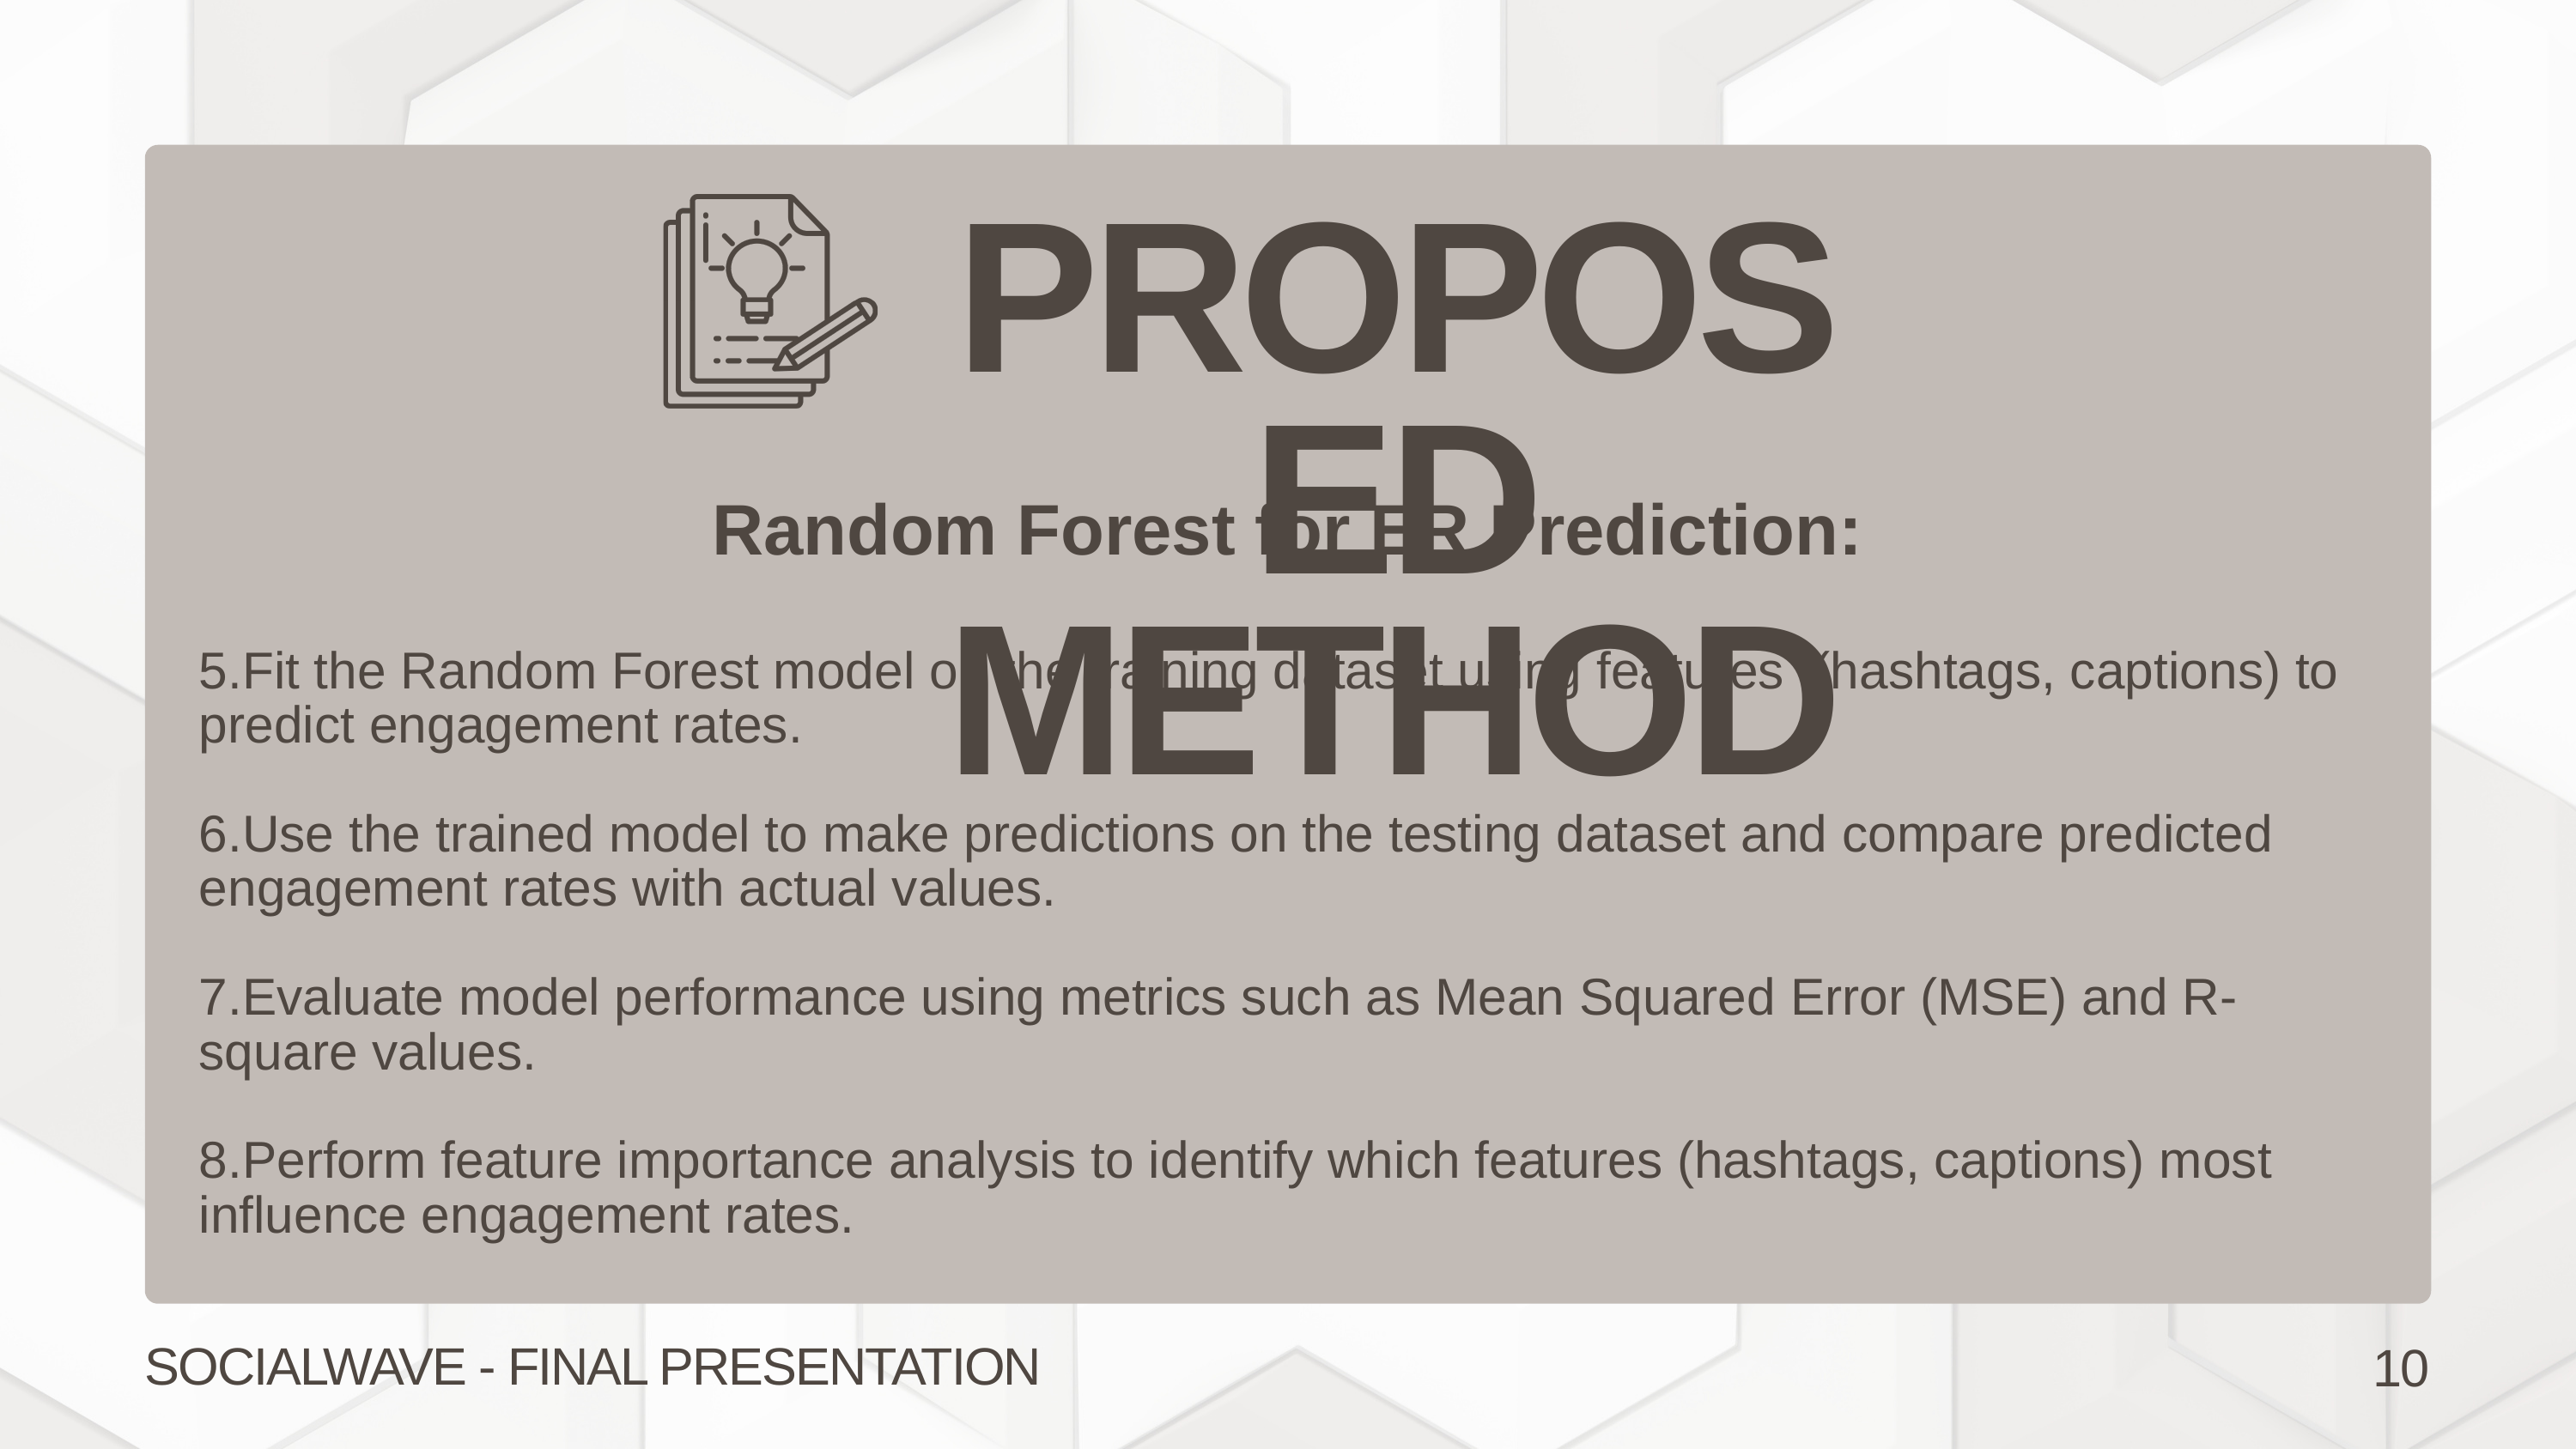

PROPOSED METHOD
Random Forest for ER Prediction:

5.Fit the Random Forest model on the training dataset using features  (hashtags, captions) to predict engagement rates.

6.Use the trained model to make predictions on the testing dataset and compare predicted engagement rates with actual values.

7.Evaluate model performance using metrics such as Mean Squared Error (MSE) and R-square values.

8.Perform feature importance analysis to identify which features (hashtags, captions) most influence engagement rates.

10
SOCIALWAVE - FINAL PRESENTATION